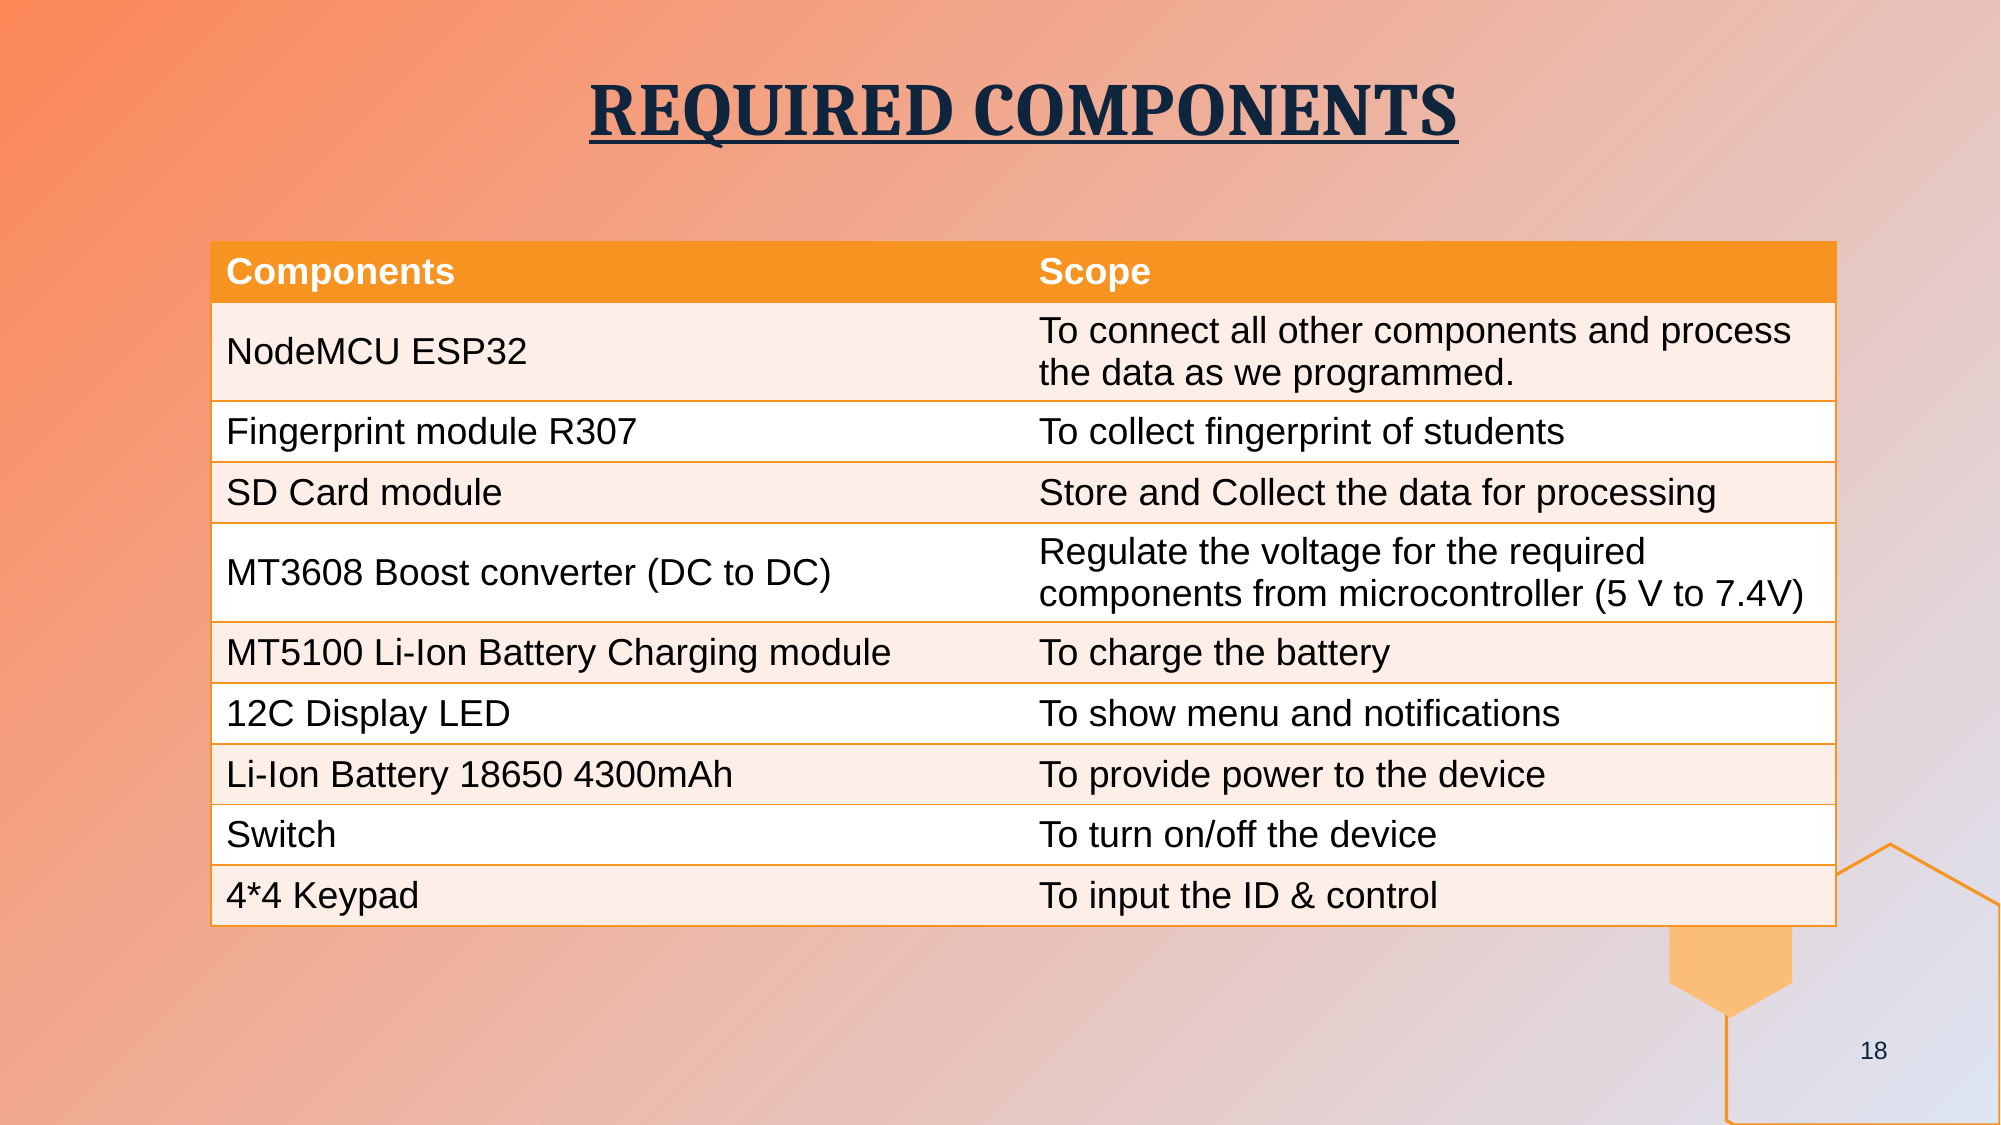

# REQUIRED COMPONENTS
| Components | Scope |
| --- | --- |
| NodeMCU ESP32 | To connect all other components and process the data as we programmed. |
| Fingerprint module R307 | To collect fingerprint of students |
| SD Card module | Store and Collect the data for processing |
| MT3608 Boost converter (DC to DC) | Regulate the voltage for the required components from microcontroller (5 V to 7.4V) |
| MT5100 Li-Ion Battery Charging module | To charge the battery |
| 12C Display LED | To show menu and notifications |
| Li-Ion Battery 18650 4300mAh | To provide power to the device |
| Switch | To turn on/off the device |
| 4\*4 Keypad | To input the ID & control |
18